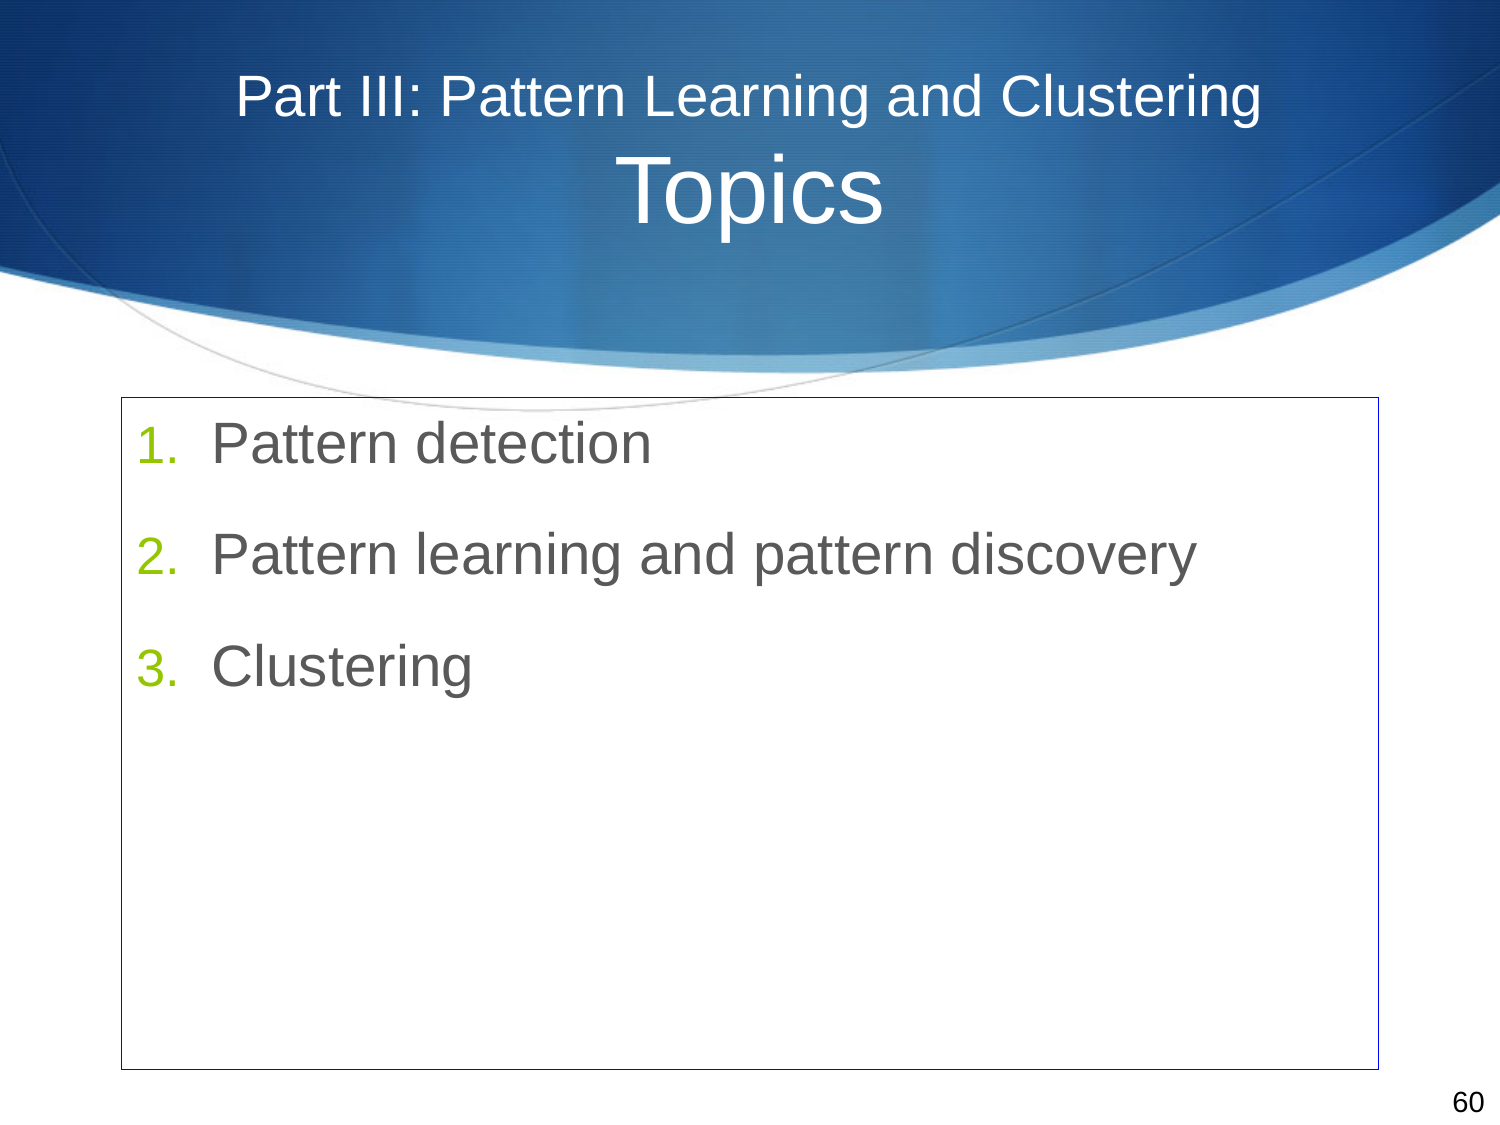

# Part III: Pattern Learning and Clustering Topics
Pattern detection
Pattern learning and pattern discovery
Clustering

60